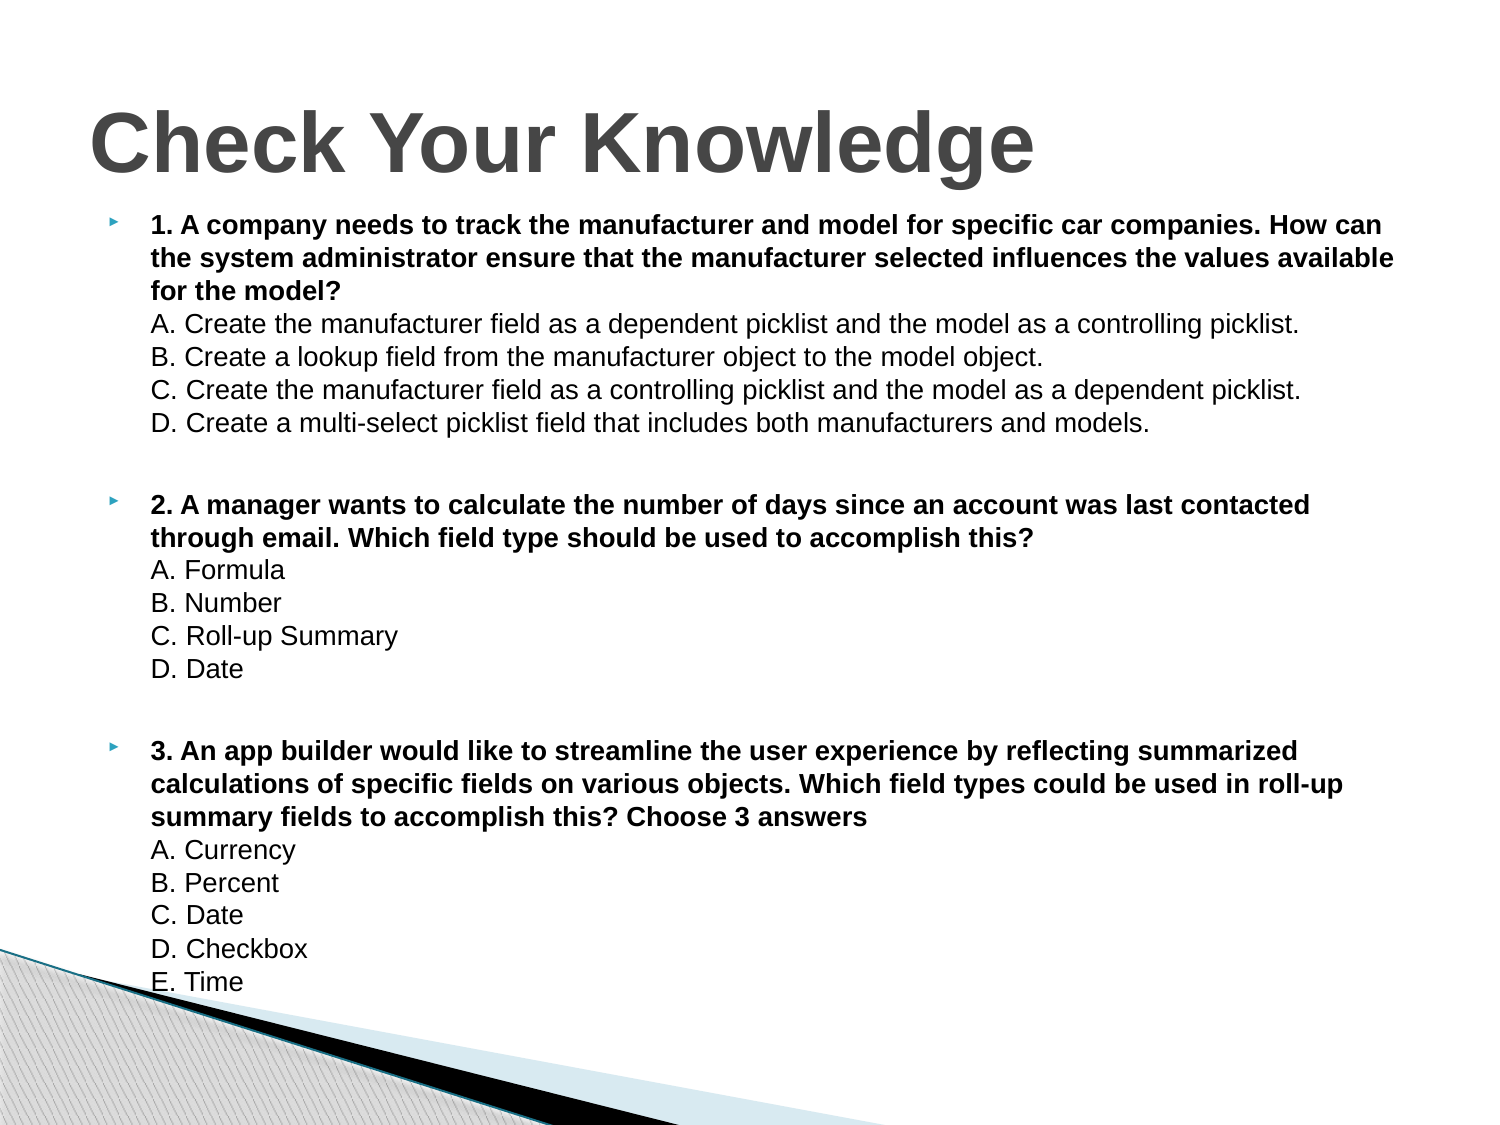

# Check Your Knowledge
1. A company needs to track the manufacturer and model for specific car companies. How can the system administrator ensure that the manufacturer selected influences the values available for the model? 
A. Create the manufacturer field as a dependent picklist and the model as a controlling picklist.
B. Create a lookup field from the manufacturer object to the model object.
C. Create the manufacturer field as a controlling picklist and the model as a dependent picklist.
D. Create a multi-select picklist field that includes both manufacturers and models.

2. A manager wants to calculate the number of days since an account was last contacted through email. Which field type should be used to accomplish this?
A. Formula
B. Number
C. Roll-up Summary
D. Date

3. An app builder would like to streamline the user experience by reflecting summarized calculations of specific fields on various objects. Which field types could be used in roll-up summary fields to accomplish this? Choose 3 answers
A. Currency
B. Percent
C. Date
D. Checkbox
E. Time